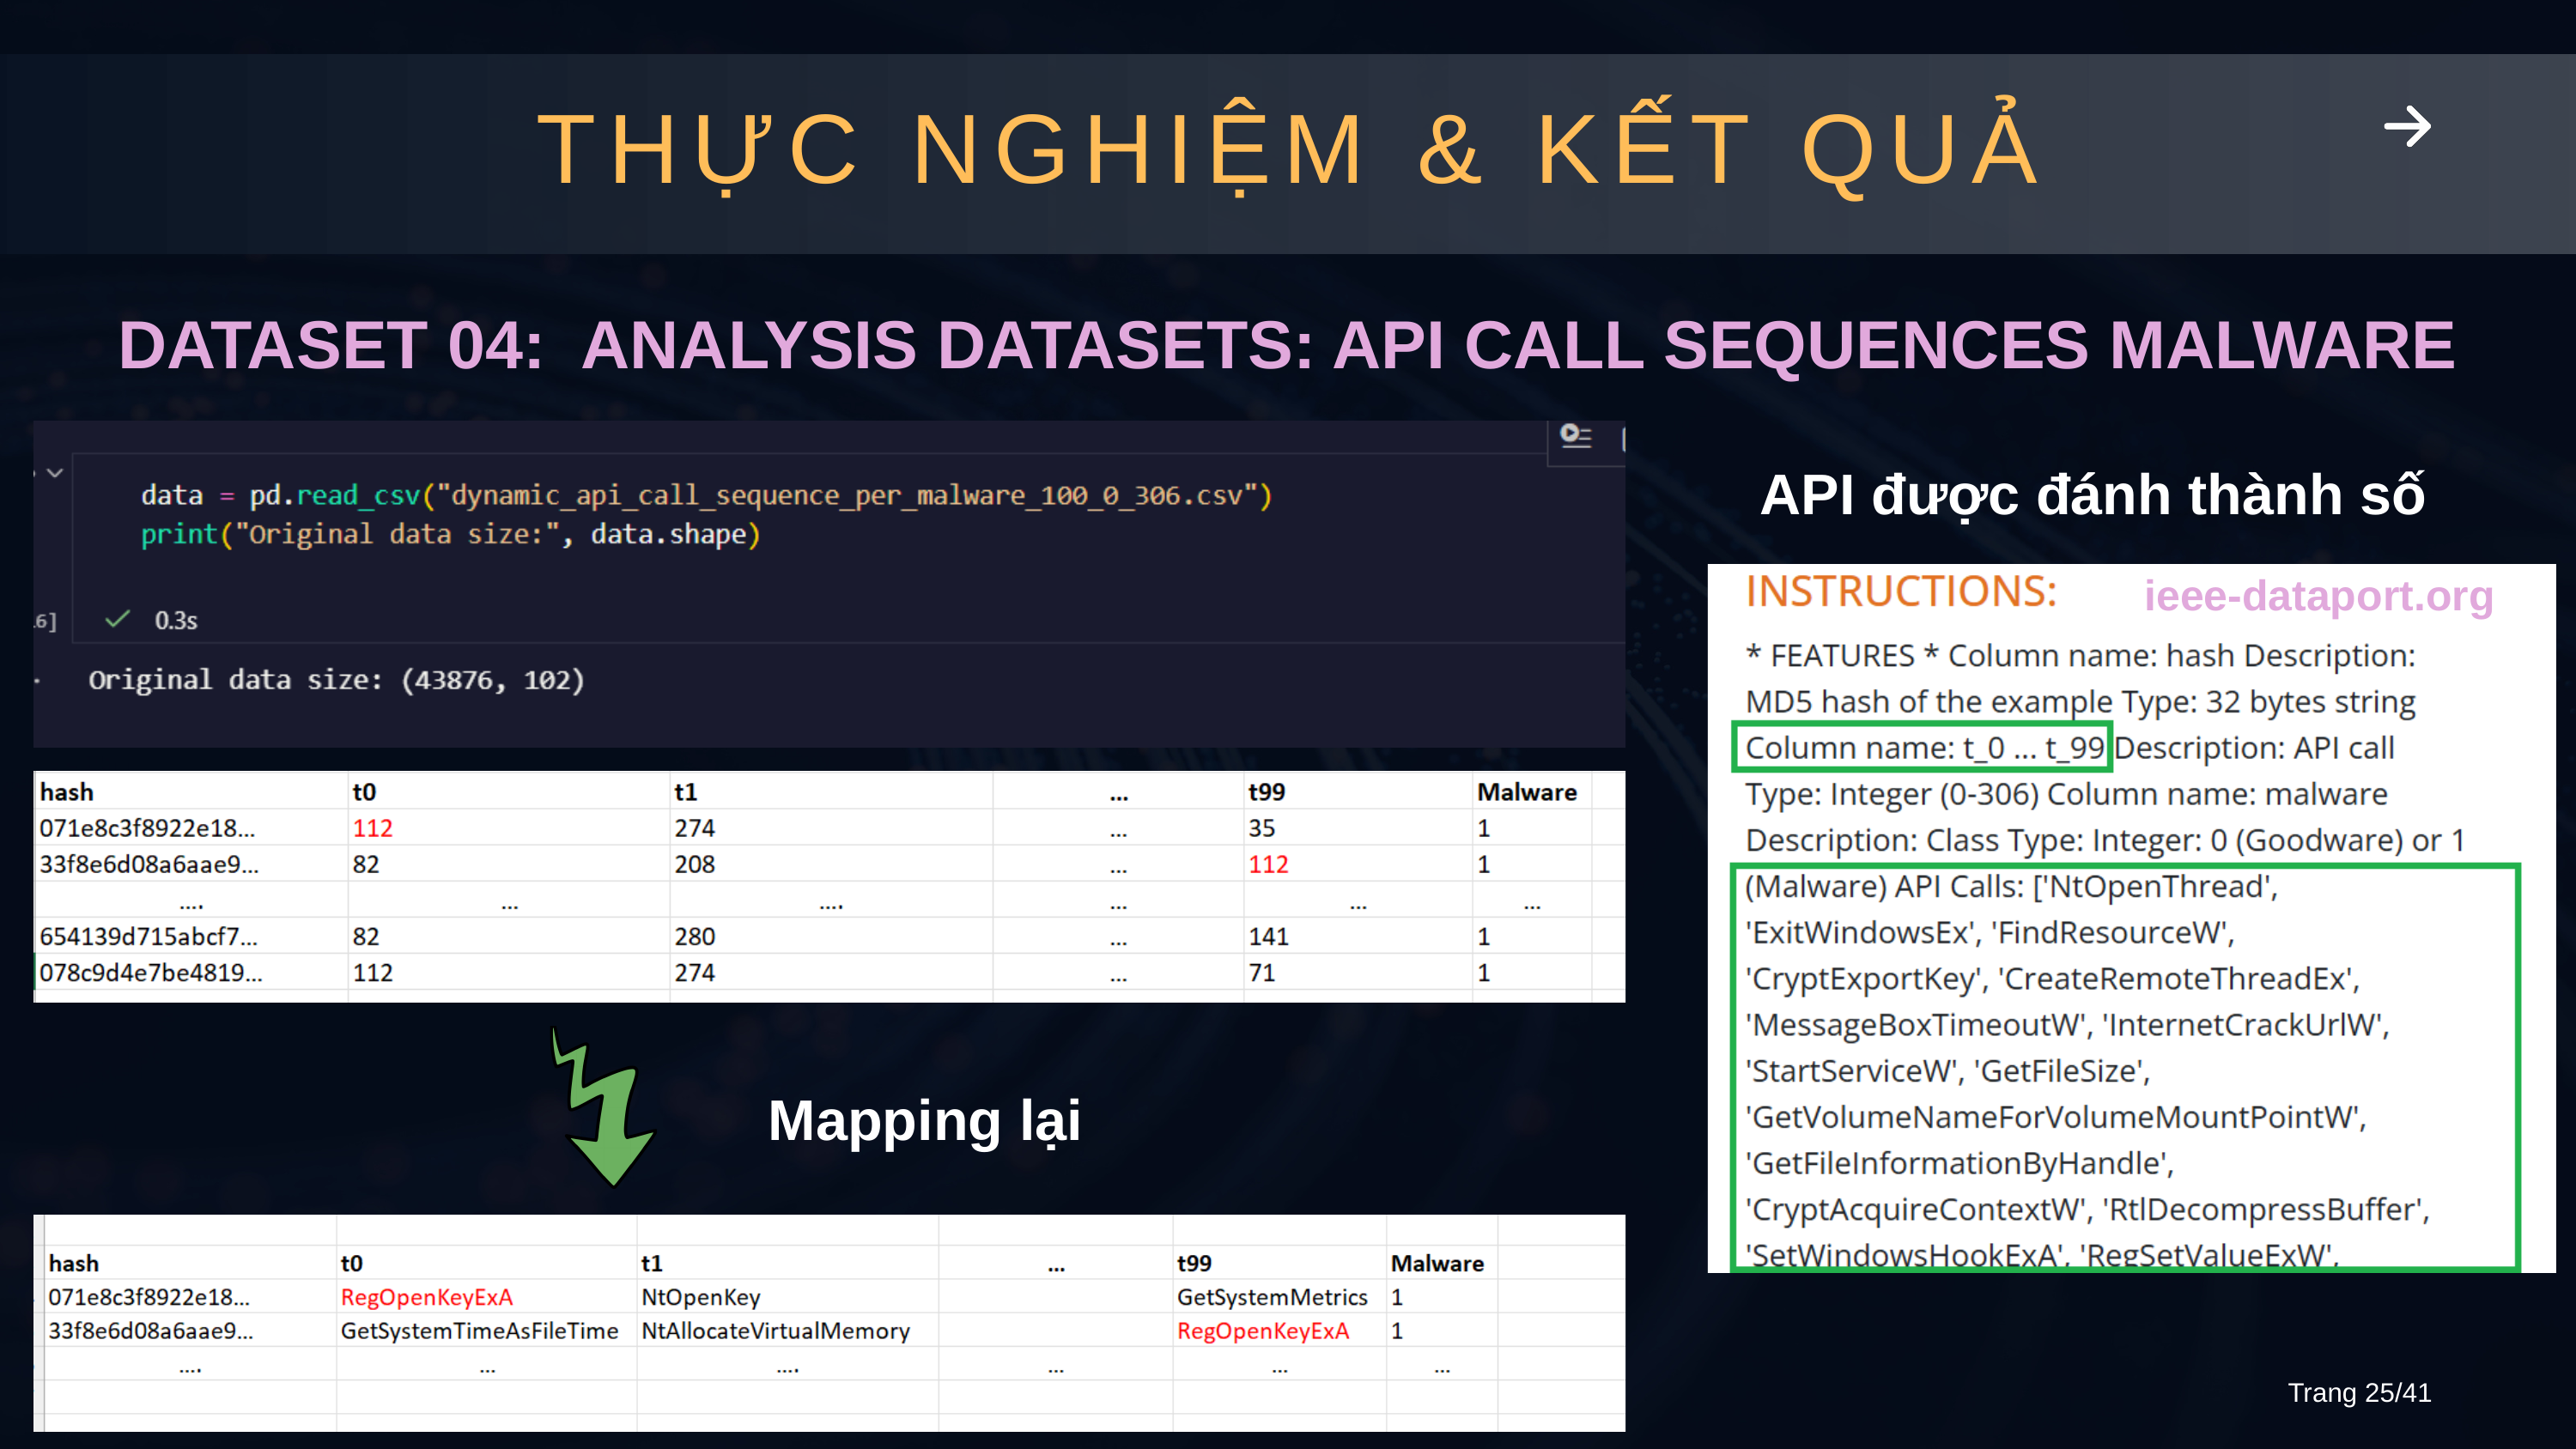

THỰC NGHIỆM & KẾT QUẢ

DATASET 04:  ANALYSIS DATASETS: API CALL SEQUENCES MALWARE

API được đánh thành số
ieee-dataport.org

Mapping lại

Trang 25/41